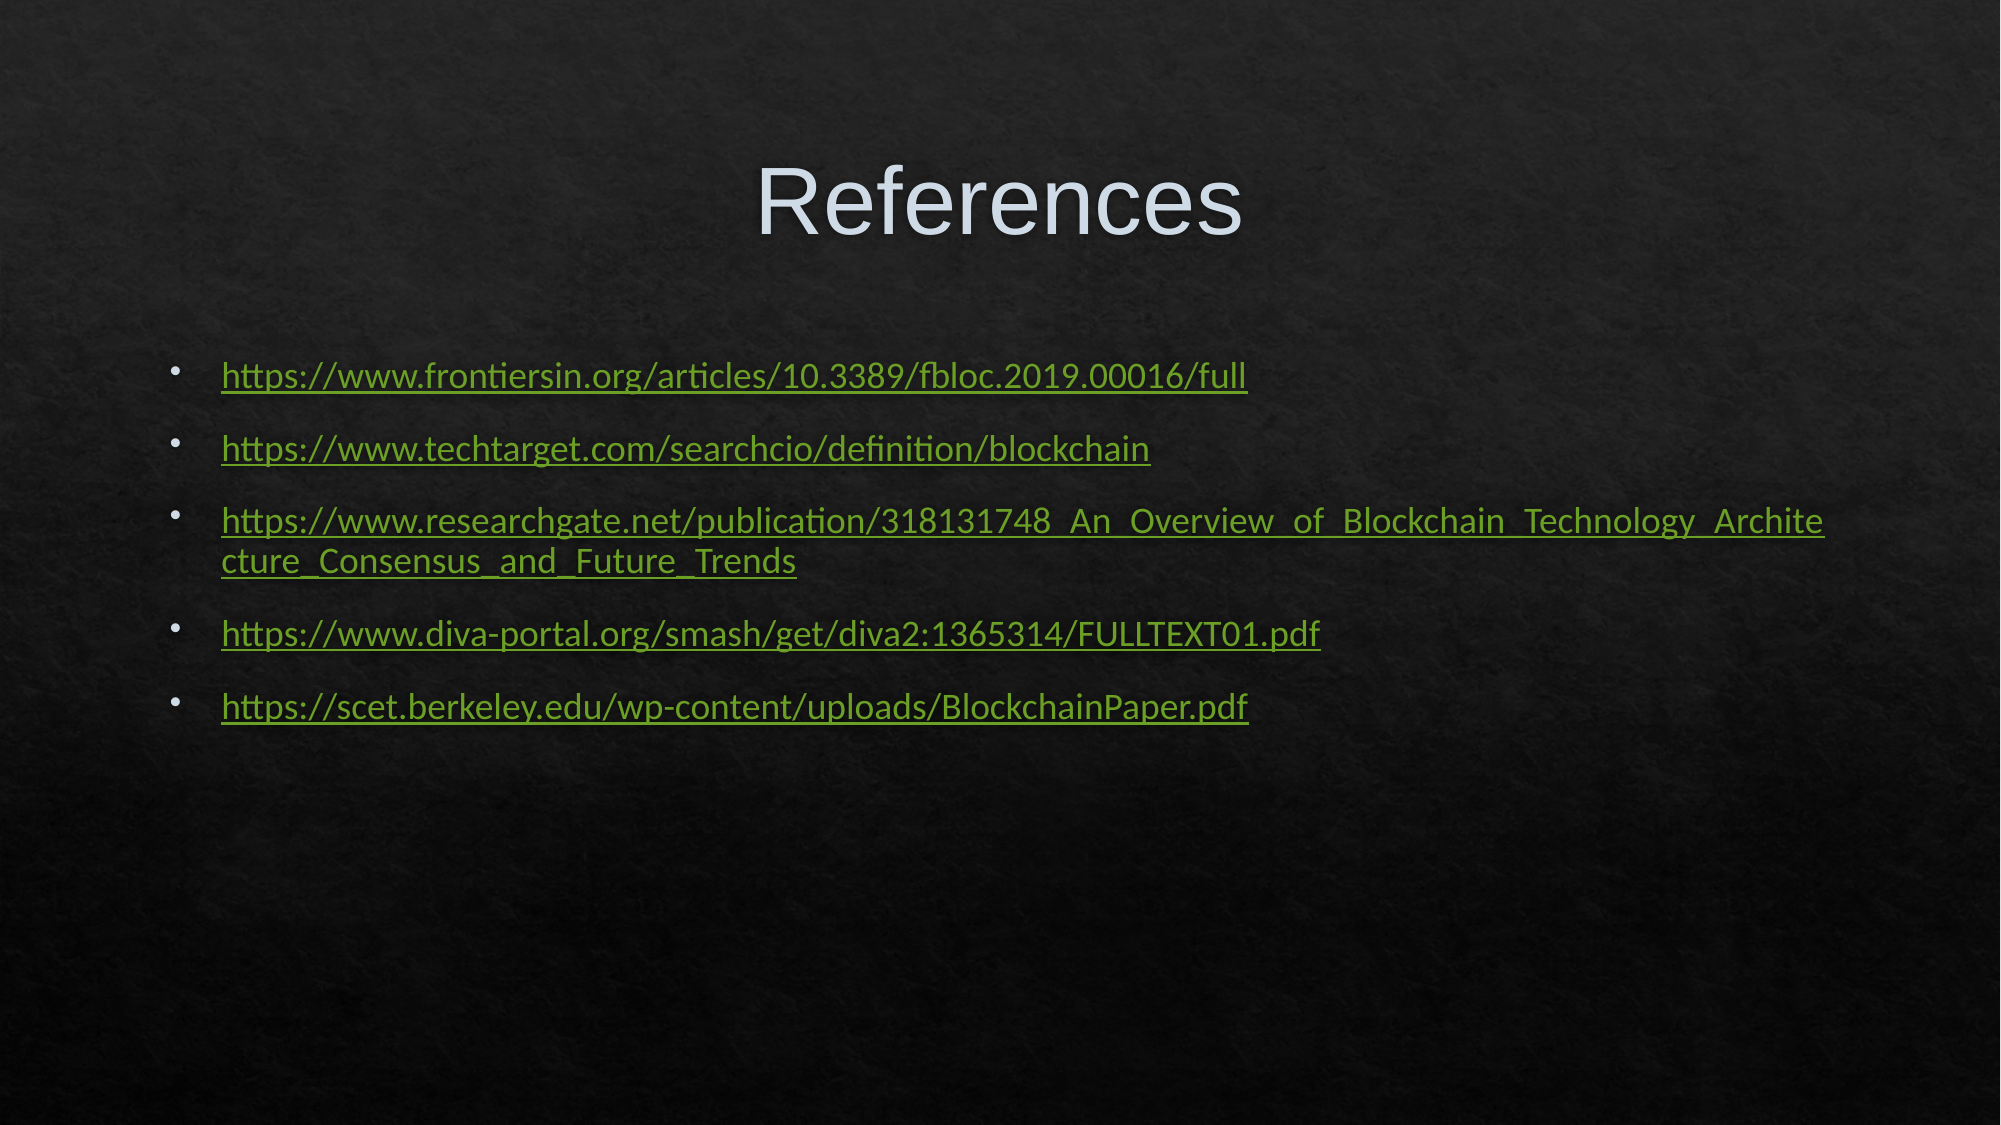

# References
https://www.frontiersin.org/articles/10.3389/fbloc.2019.00016/full
https://www.techtarget.com/searchcio/definition/blockchain
https://www.researchgate.net/publication/318131748_An_Overview_of_Blockchain_Technology_Architecture_Consensus_and_Future_Trends
https://www.diva-portal.org/smash/get/diva2:1365314/FULLTEXT01.pdf
https://scet.berkeley.edu/wp-content/uploads/BlockchainPaper.pdf